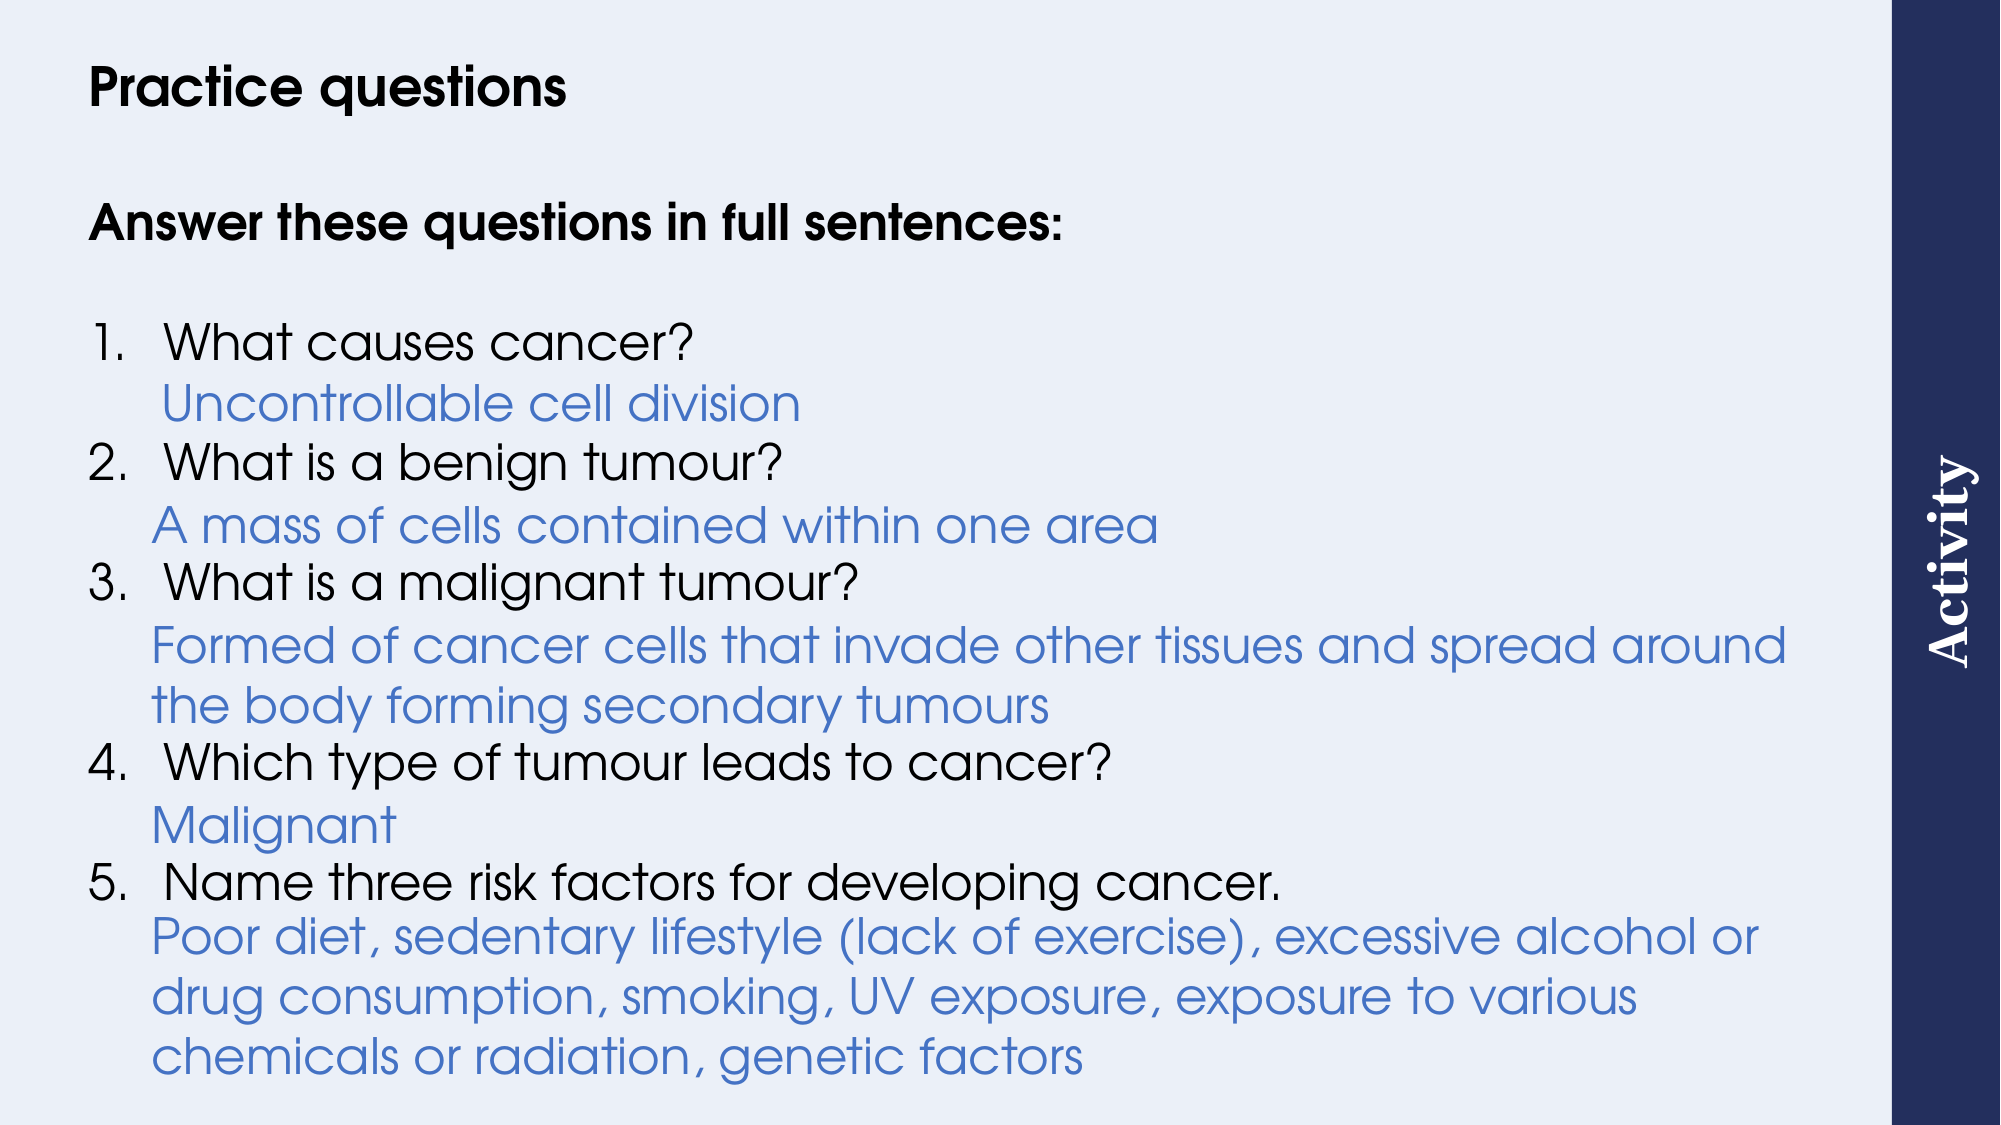

# Practice questions
Answer these questions in full sentences:

What causes cancer?

What is a benign tumour?

What is a malignant tumour?

Which type of tumour leads to cancer?

Name three risk factors for developing cancer.

Uncontrollable cell division
A mass of cells contained within one area
Formed of cancer cells that invade other tissues and spread around the body forming secondary tumours
Malignant
Poor diet, sedentary lifestyle (lack of exercise), excessive alcohol or drug consumption, smoking, UV exposure, exposure to various chemicals or radiation, genetic factors